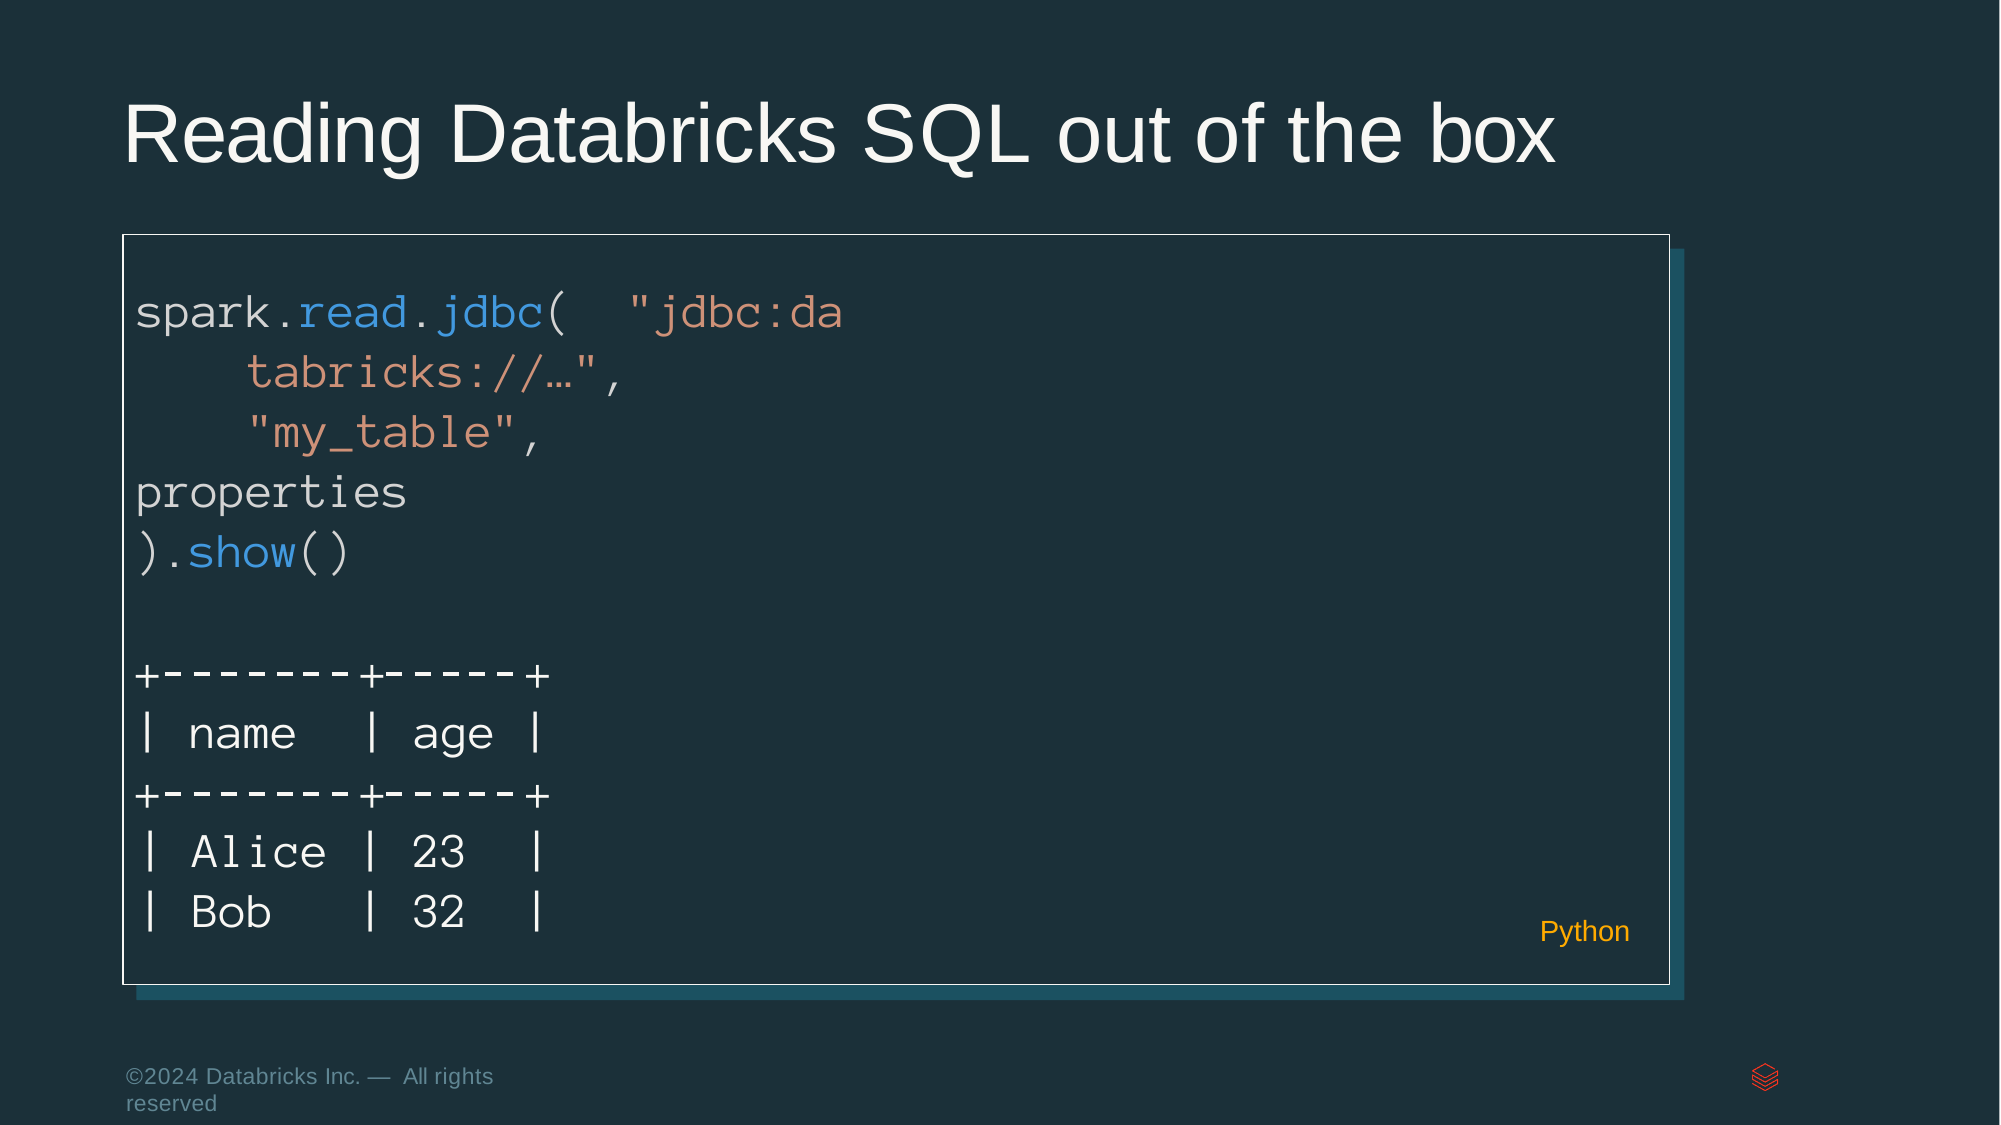

# Reading Databricks SQL out of the box

spark.read.jdbc(  "jdbc:databricks://…",  "my_table",
properties
).show()

+	+	+
| name	| age |
+	+	+
| | | Alice | | | 23 | | |
| --- | --- | --- | --- | --- |
| | | Bob | | | 32 | | |
Python
©2024 Databricks Inc. — All rights reserved